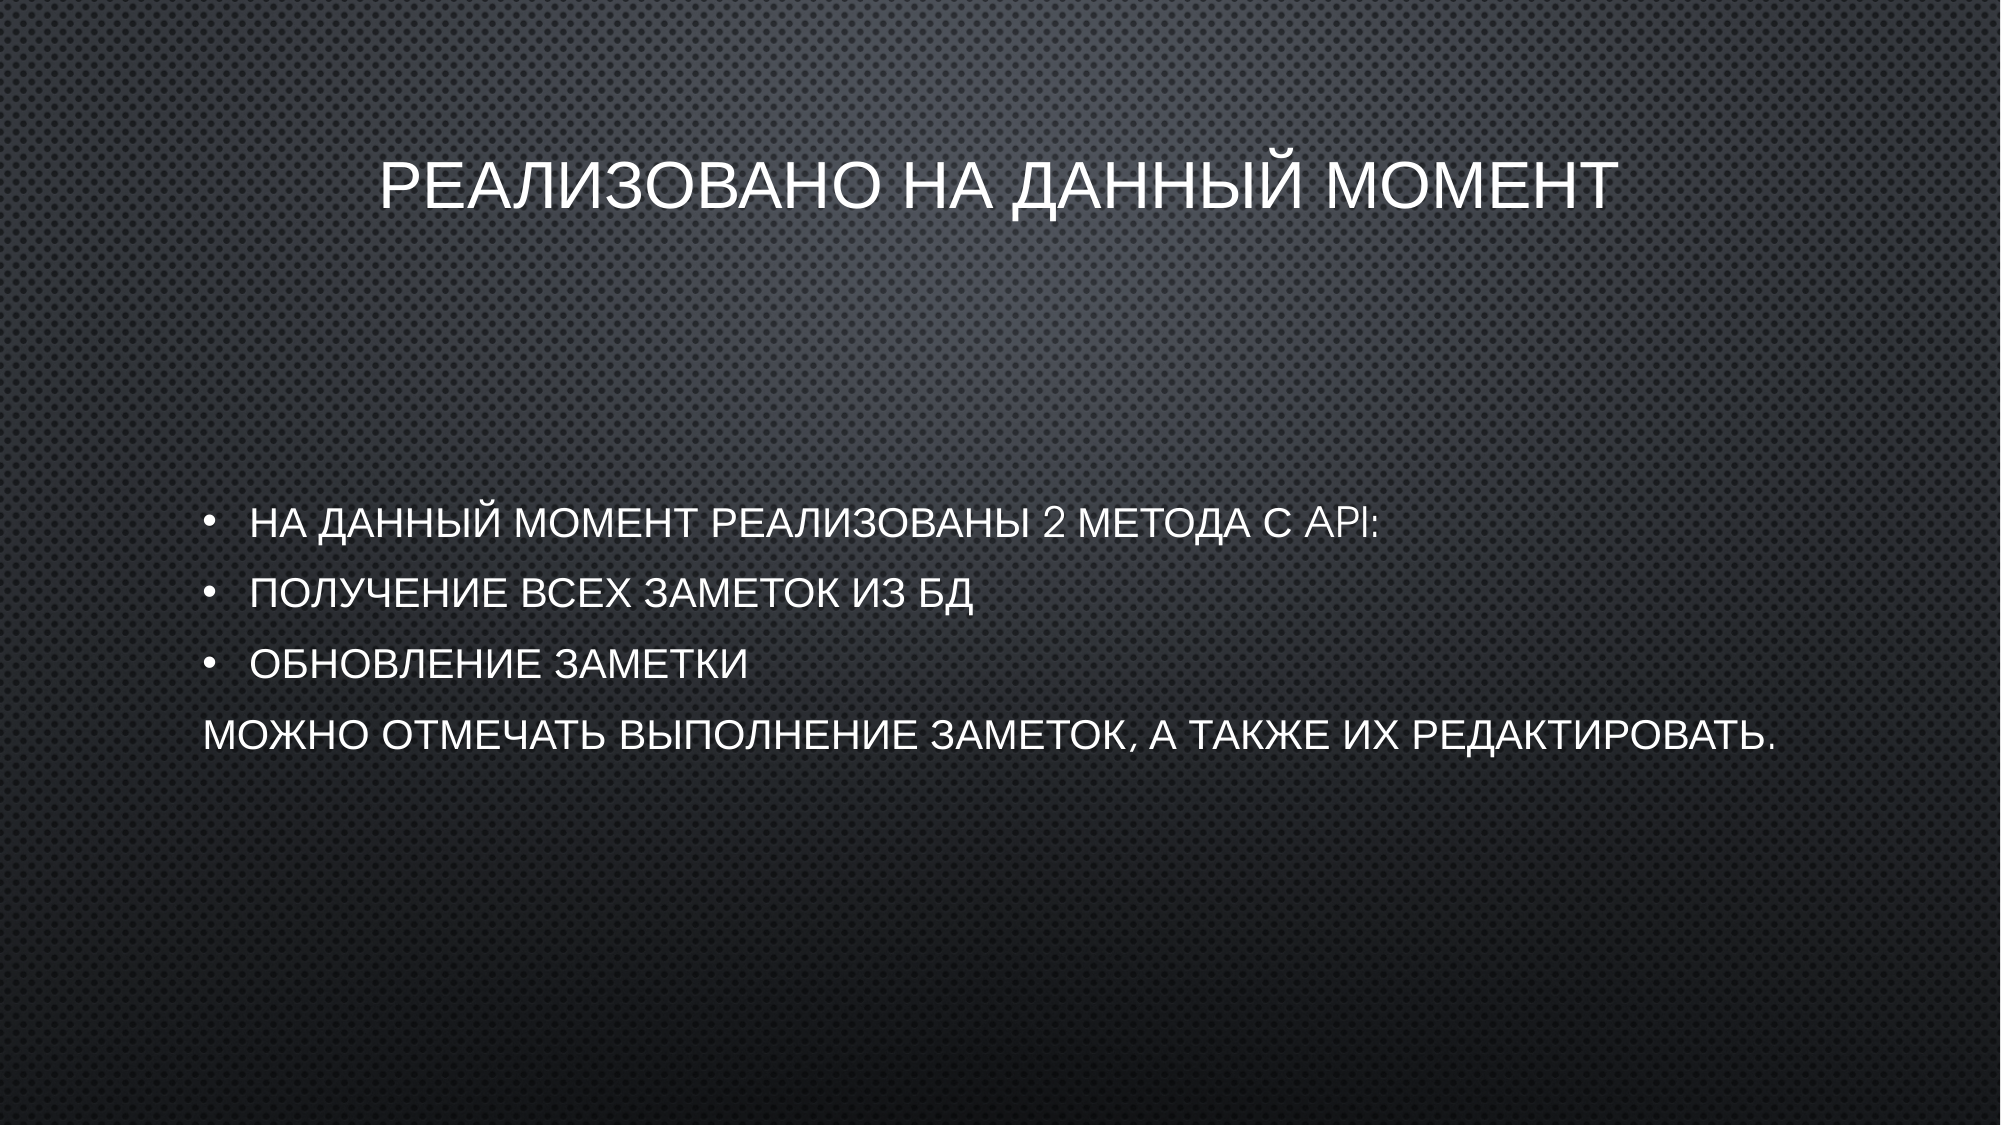

# Реализовано на данный момент
На данный момент реализованы 2 метода с API:
получение всех заметок из бд
Обновление заметки
Можно отмечать выполнение заметок, а также их редактировать.